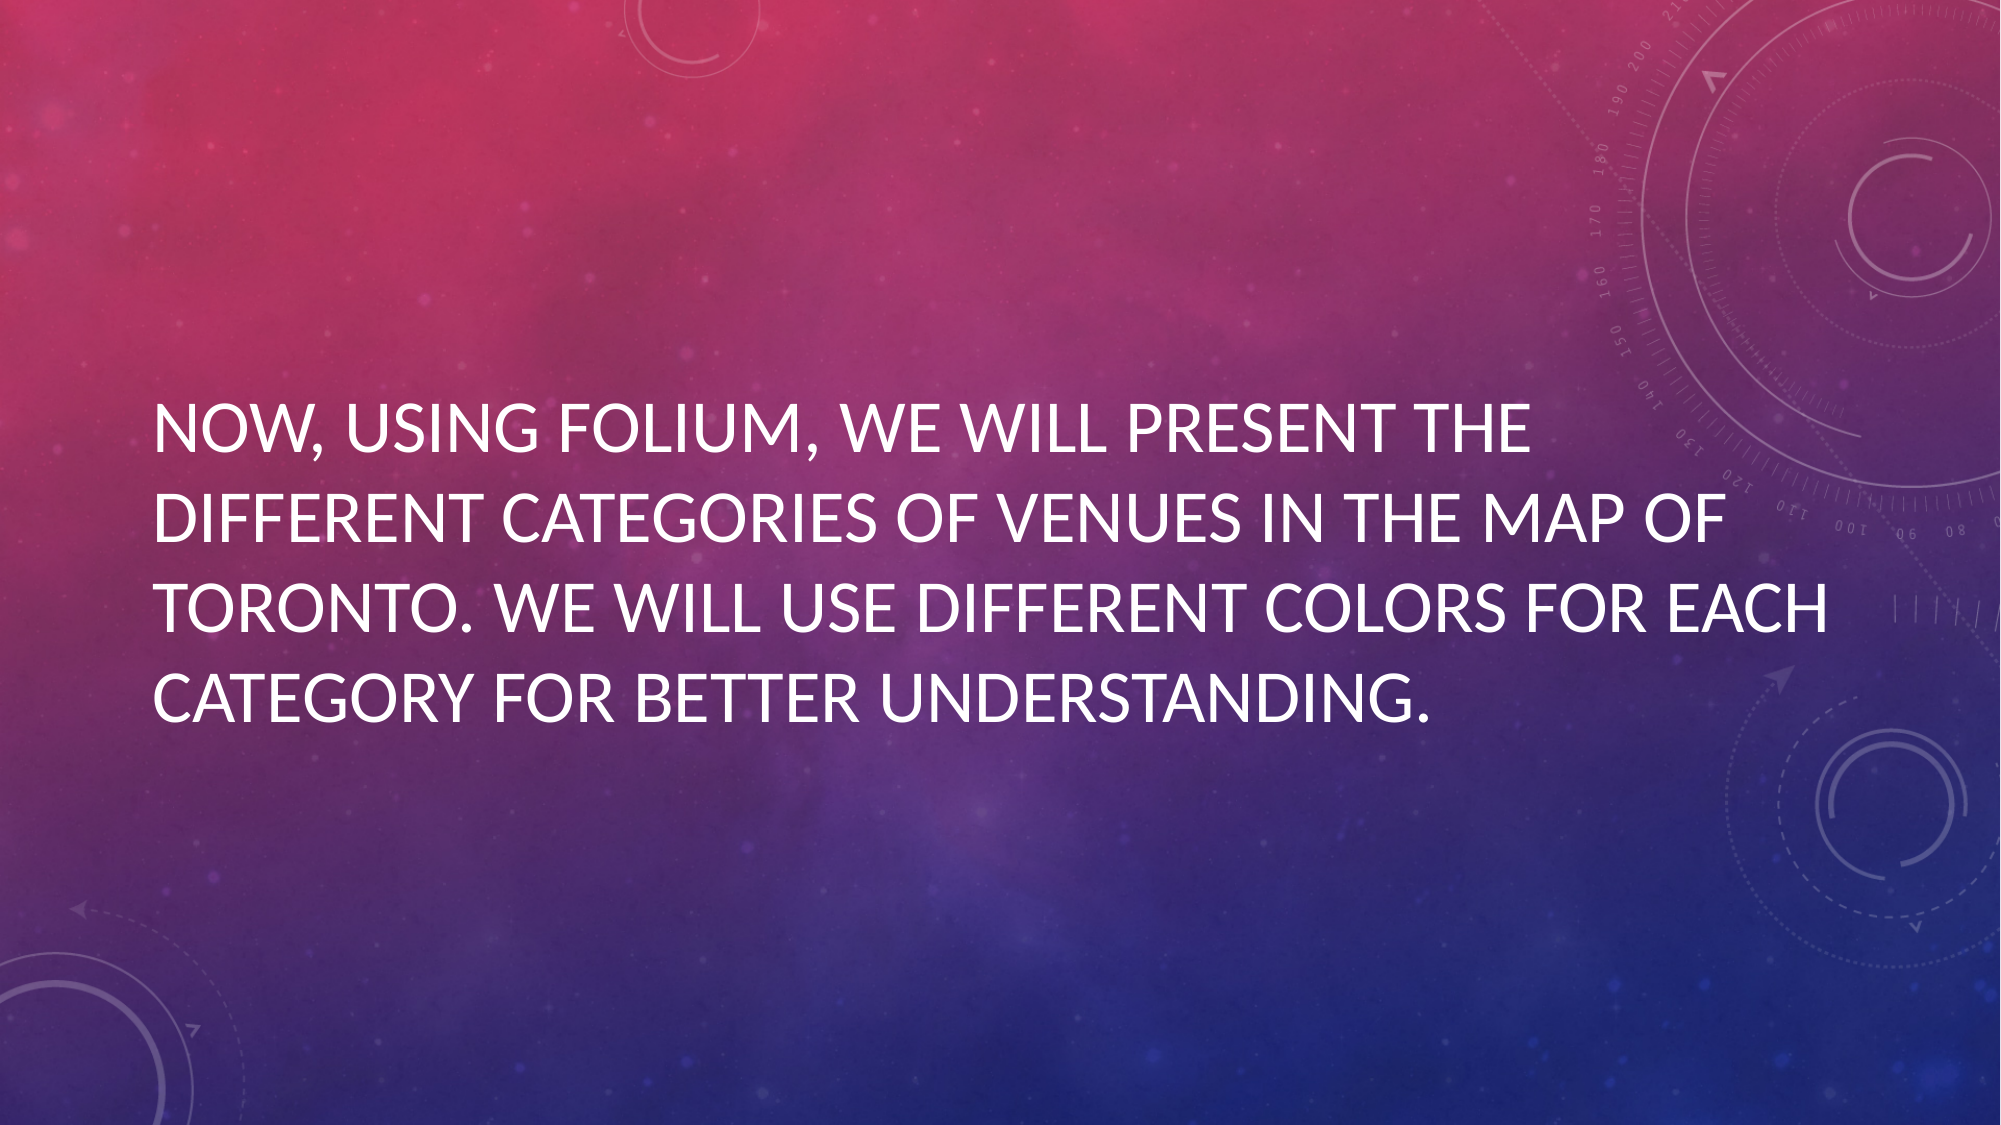

# Now, using Folium, we will present the different categories of venues in the map of Toronto. We will use different colors for each category for better understanding.